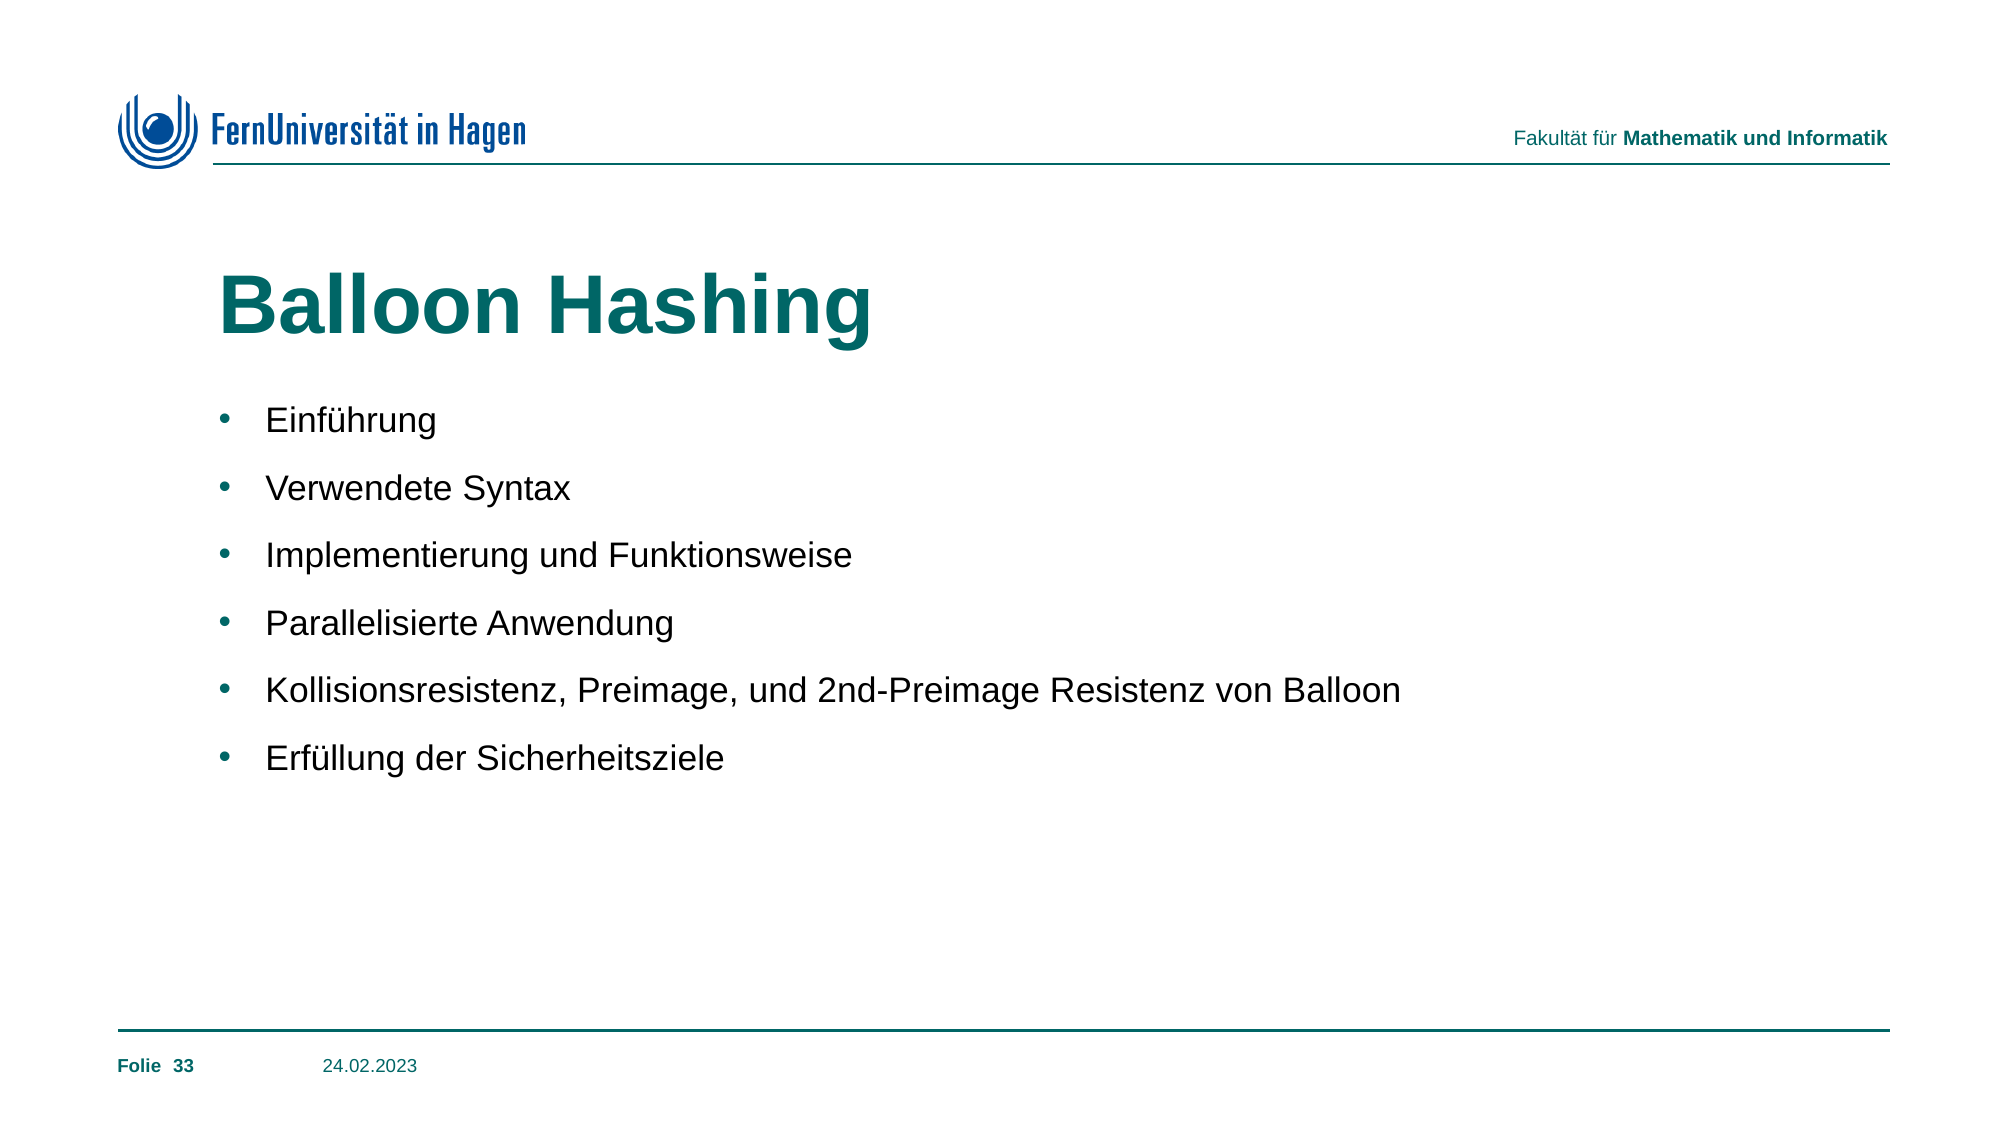

# Balloon Hashing
Einführung
Verwendete Syntax
Implementierung und Funktionsweise
Parallelisierte Anwendung
Kollisionsresistenz, Preimage, und 2nd-Preimage Resistenz von Balloon
Erfüllung der Sicherheitsziele
33
24.02.2023